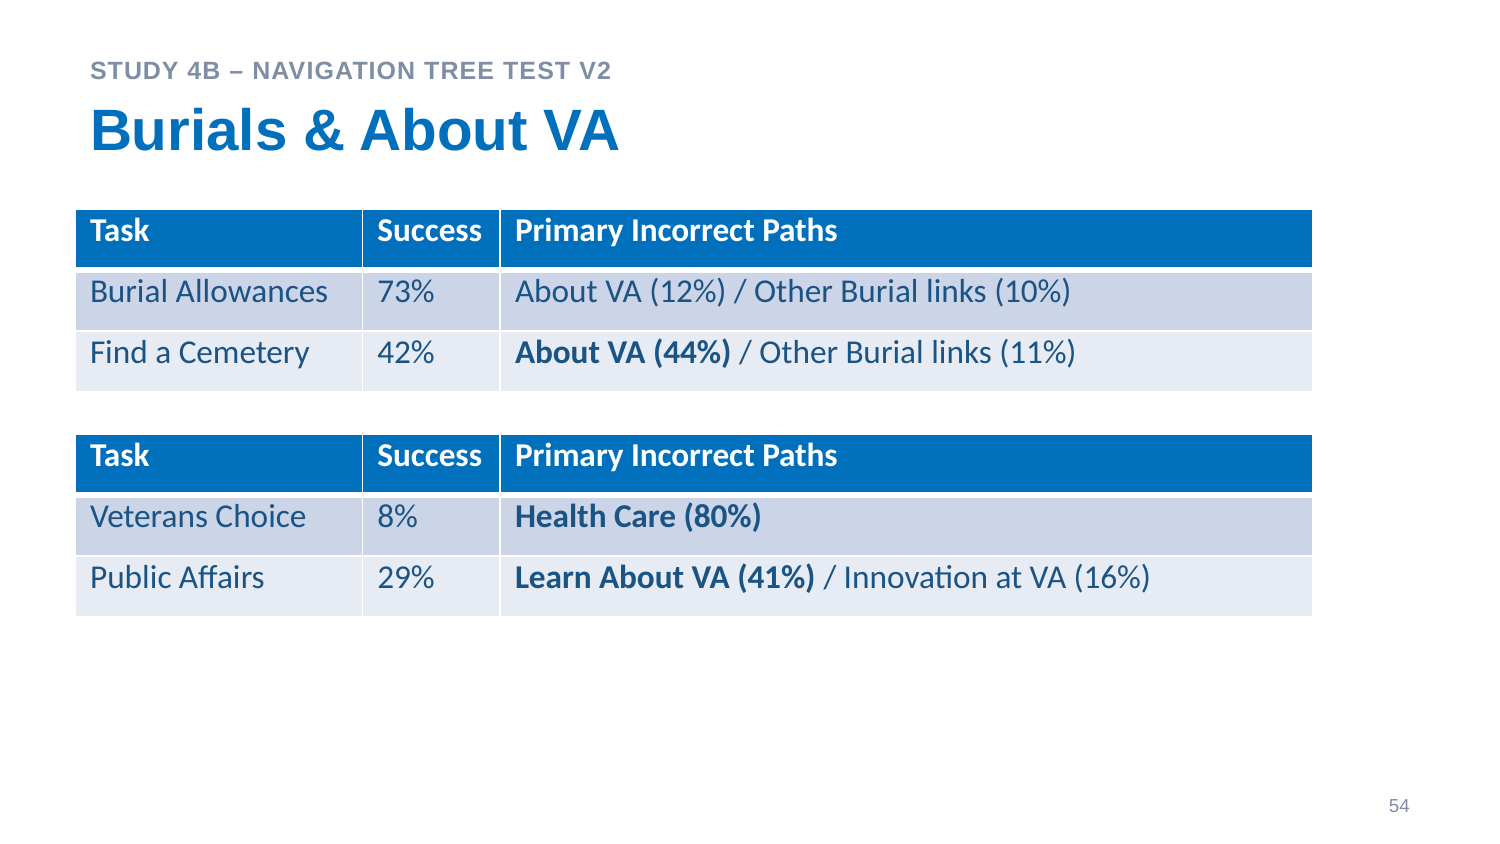

Study 4b – Navigation Tree Test v2

# Burials & About VA
| Task | Success | Primary Incorrect Paths |
| --- | --- | --- |
| Burial Allowances | 73% | About VA (12%) / Other Burial links (10%) |
| Find a Cemetery | 42% | About VA (44%) / Other Burial links (11%) |
| Task | Success | Primary Incorrect Paths |
| --- | --- | --- |
| Veterans Choice | 8% | Health Care (80%) |
| Public Affairs | 29% | Learn About VA (41%) / Innovation at VA (16%) |

54